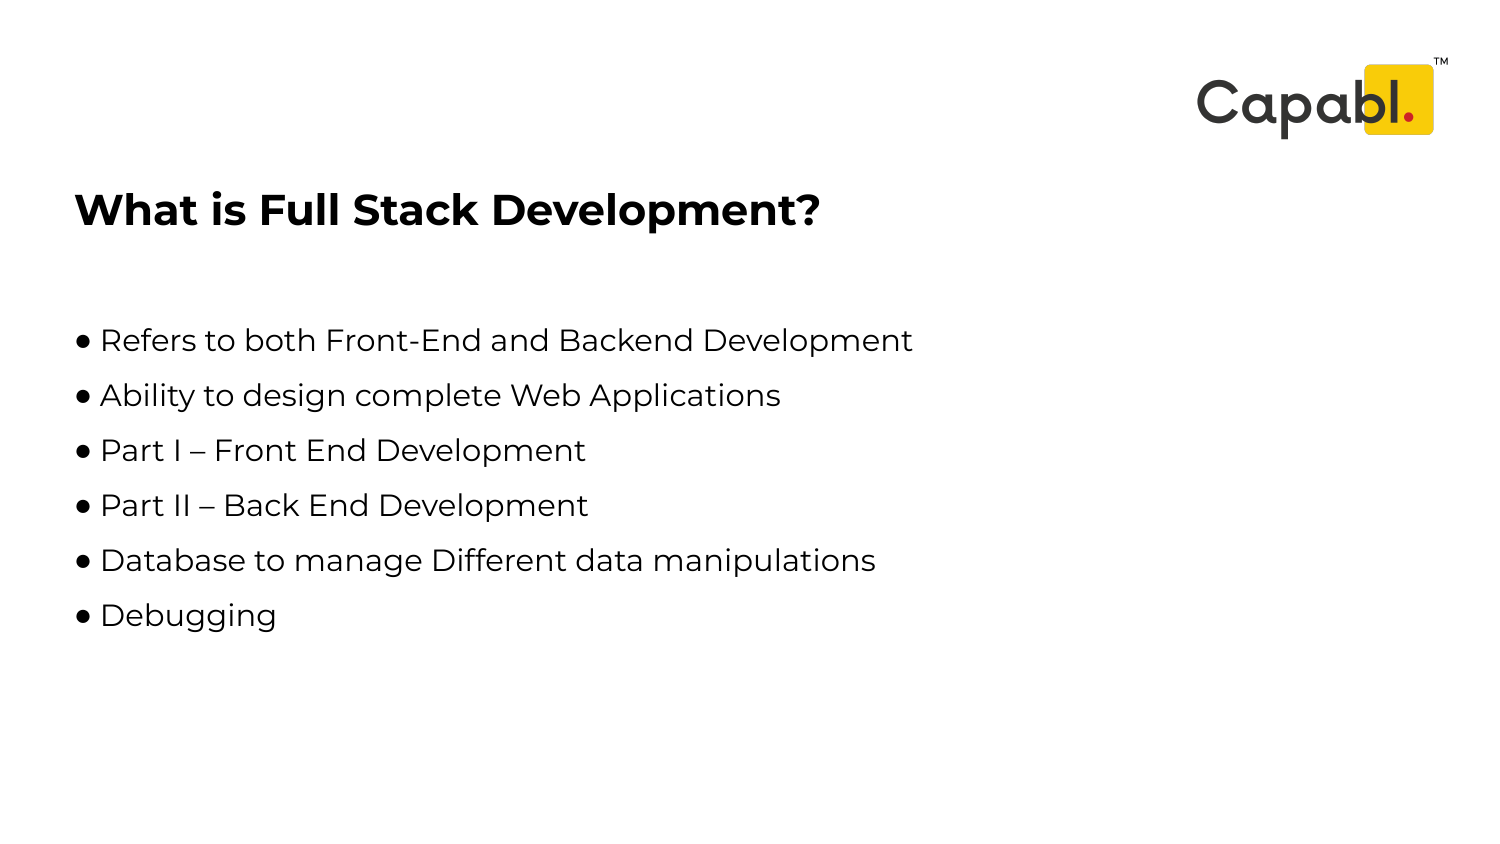

What is Full Stack Development?
# Refers to both Front-End and Backend Development
 Ability to design complete Web Applications
 Part I – Front End Development
 Part II – Back End Development
 Database to manage Different data manipulations
 Debugging